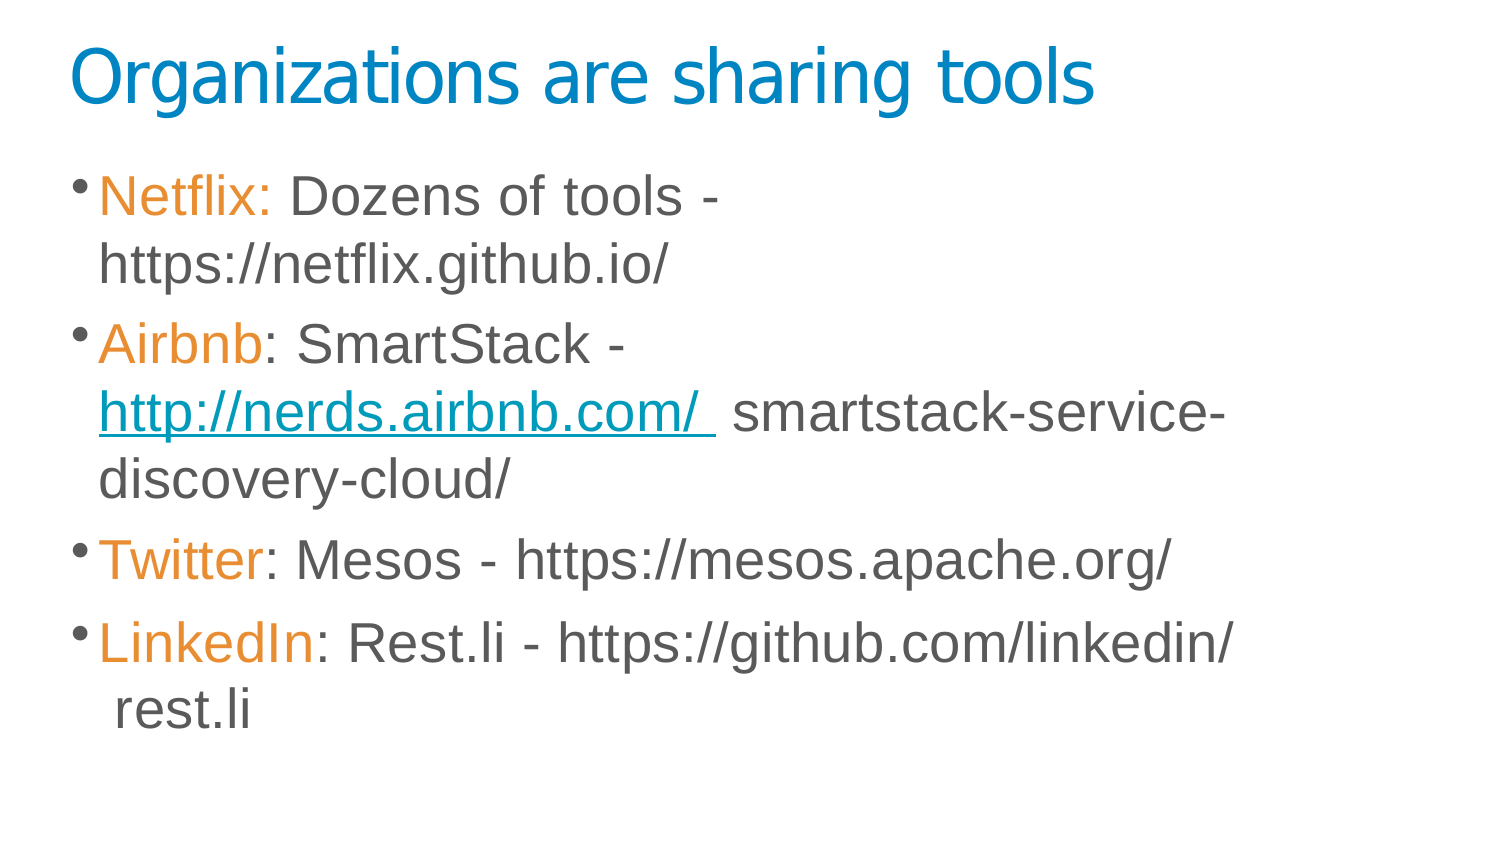

# Organizations are sharing tools
Netflix: Dozens of tools -	https://netflix.github.io/
Airbnb: SmartStack - http://nerds.airbnb.com/  smartstack-service-discovery-cloud/
Twitter: Mesos - https://mesos.apache.org/
LinkedIn: Rest.li - https://github.com/linkedin/  rest.li